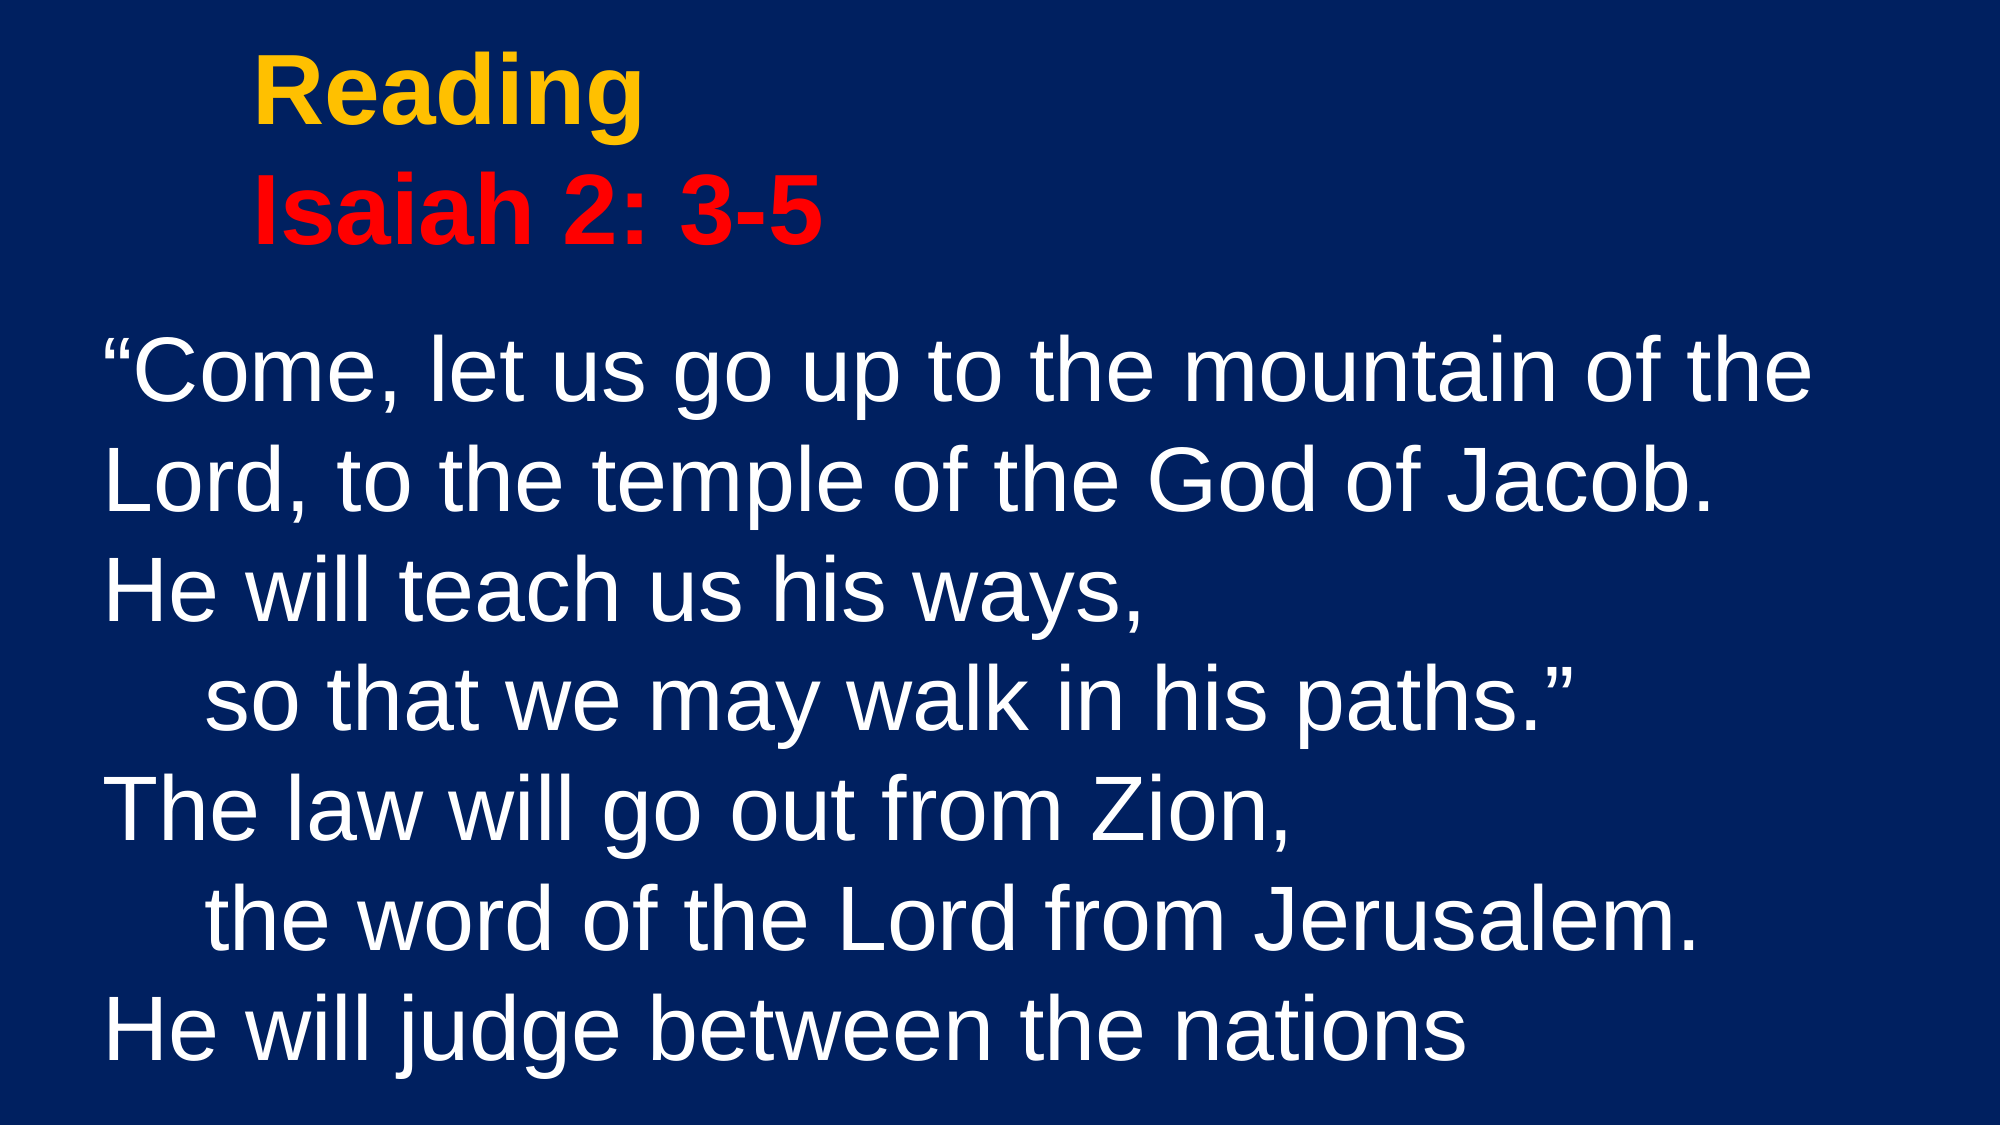

Reading
	Isaiah 2: 3-5

“Come, let us go up to the mountain of the Lord, to the temple of the God of Jacob.
He will teach us his ways,
    so that we may walk in his paths.”
The law will go out from Zion,
    the word of the Lord from Jerusalem.
He will judge between the nations